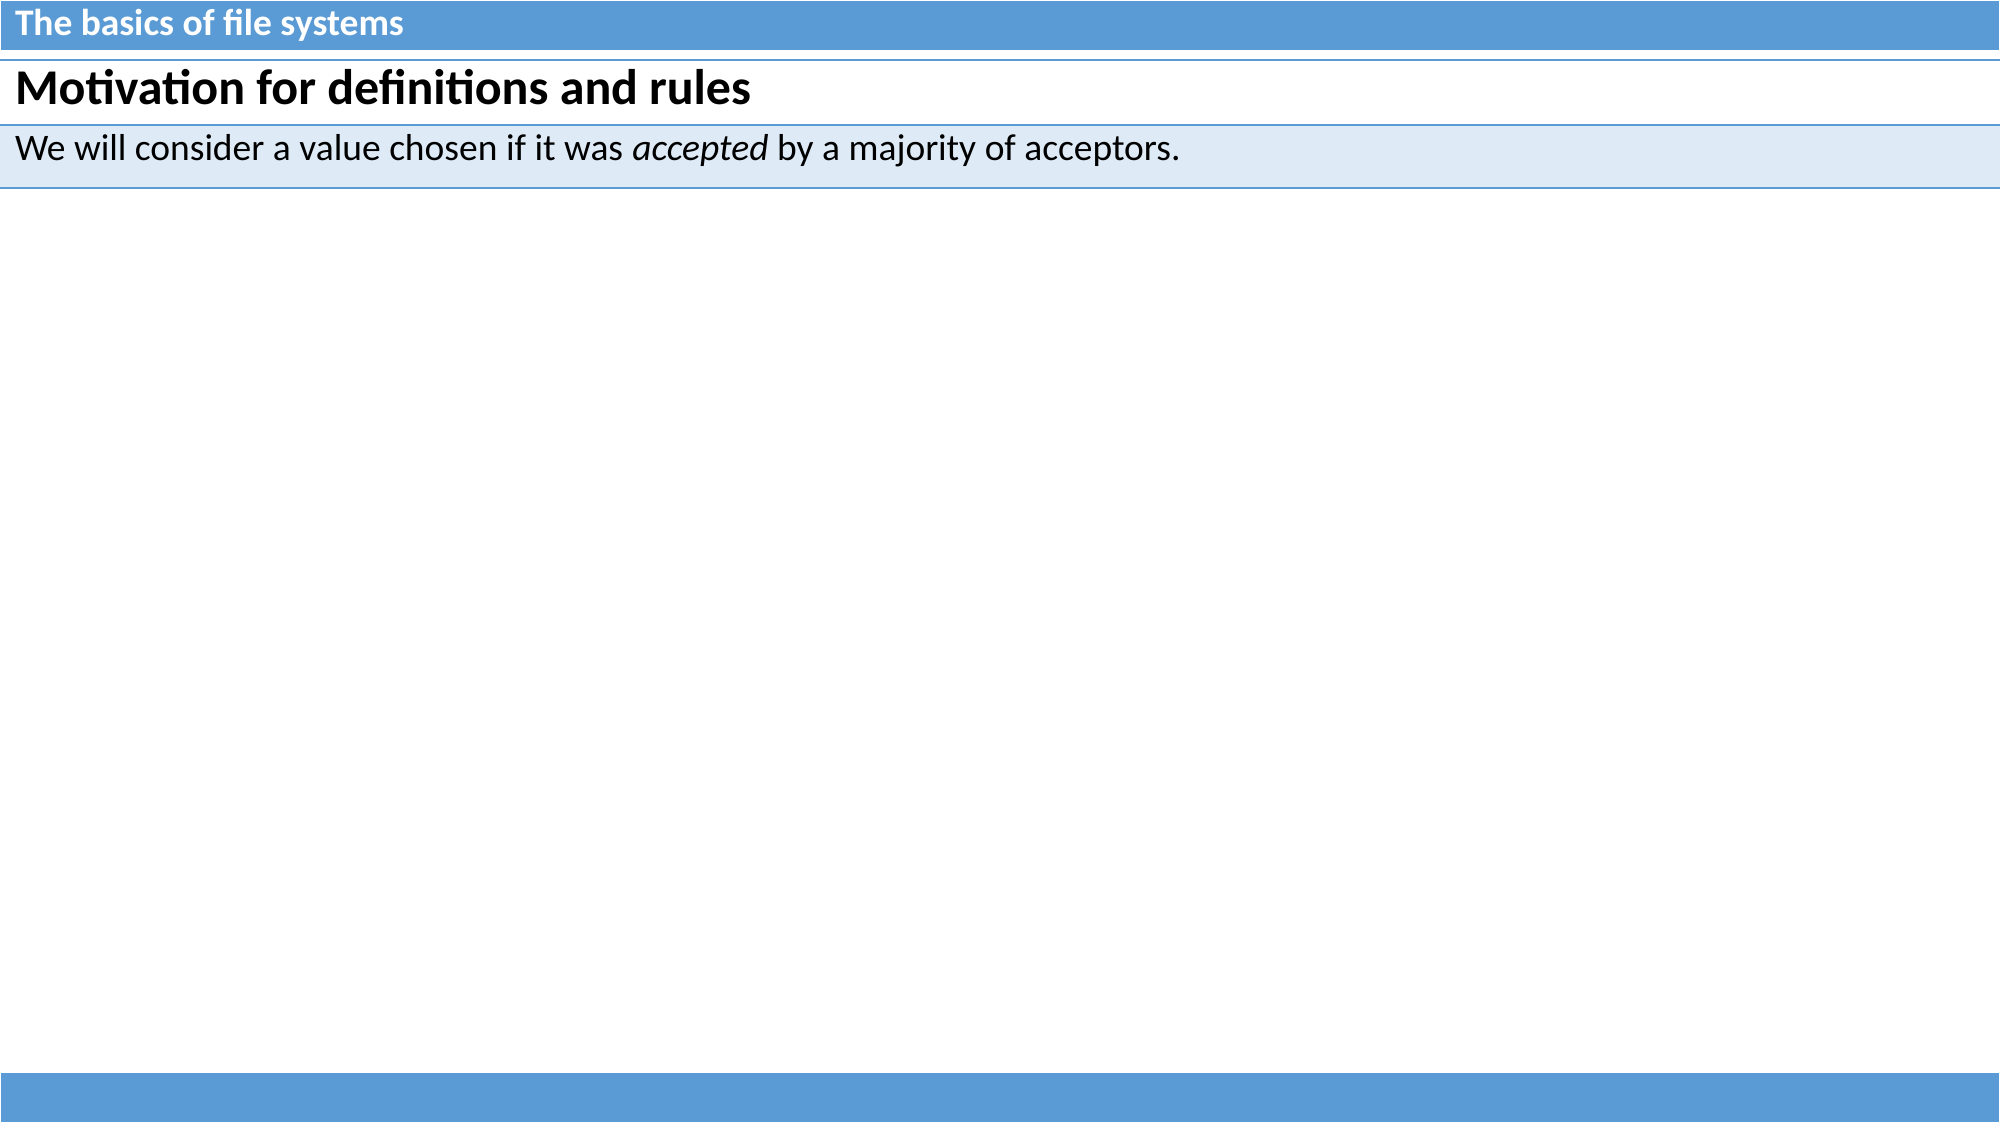

| The basics of file systems |
| --- |
| Motivation for definitions and rules |
| --- |
| We will consider a value chosen if it was accepted by a majority of acceptors. |
|  |
| --- |